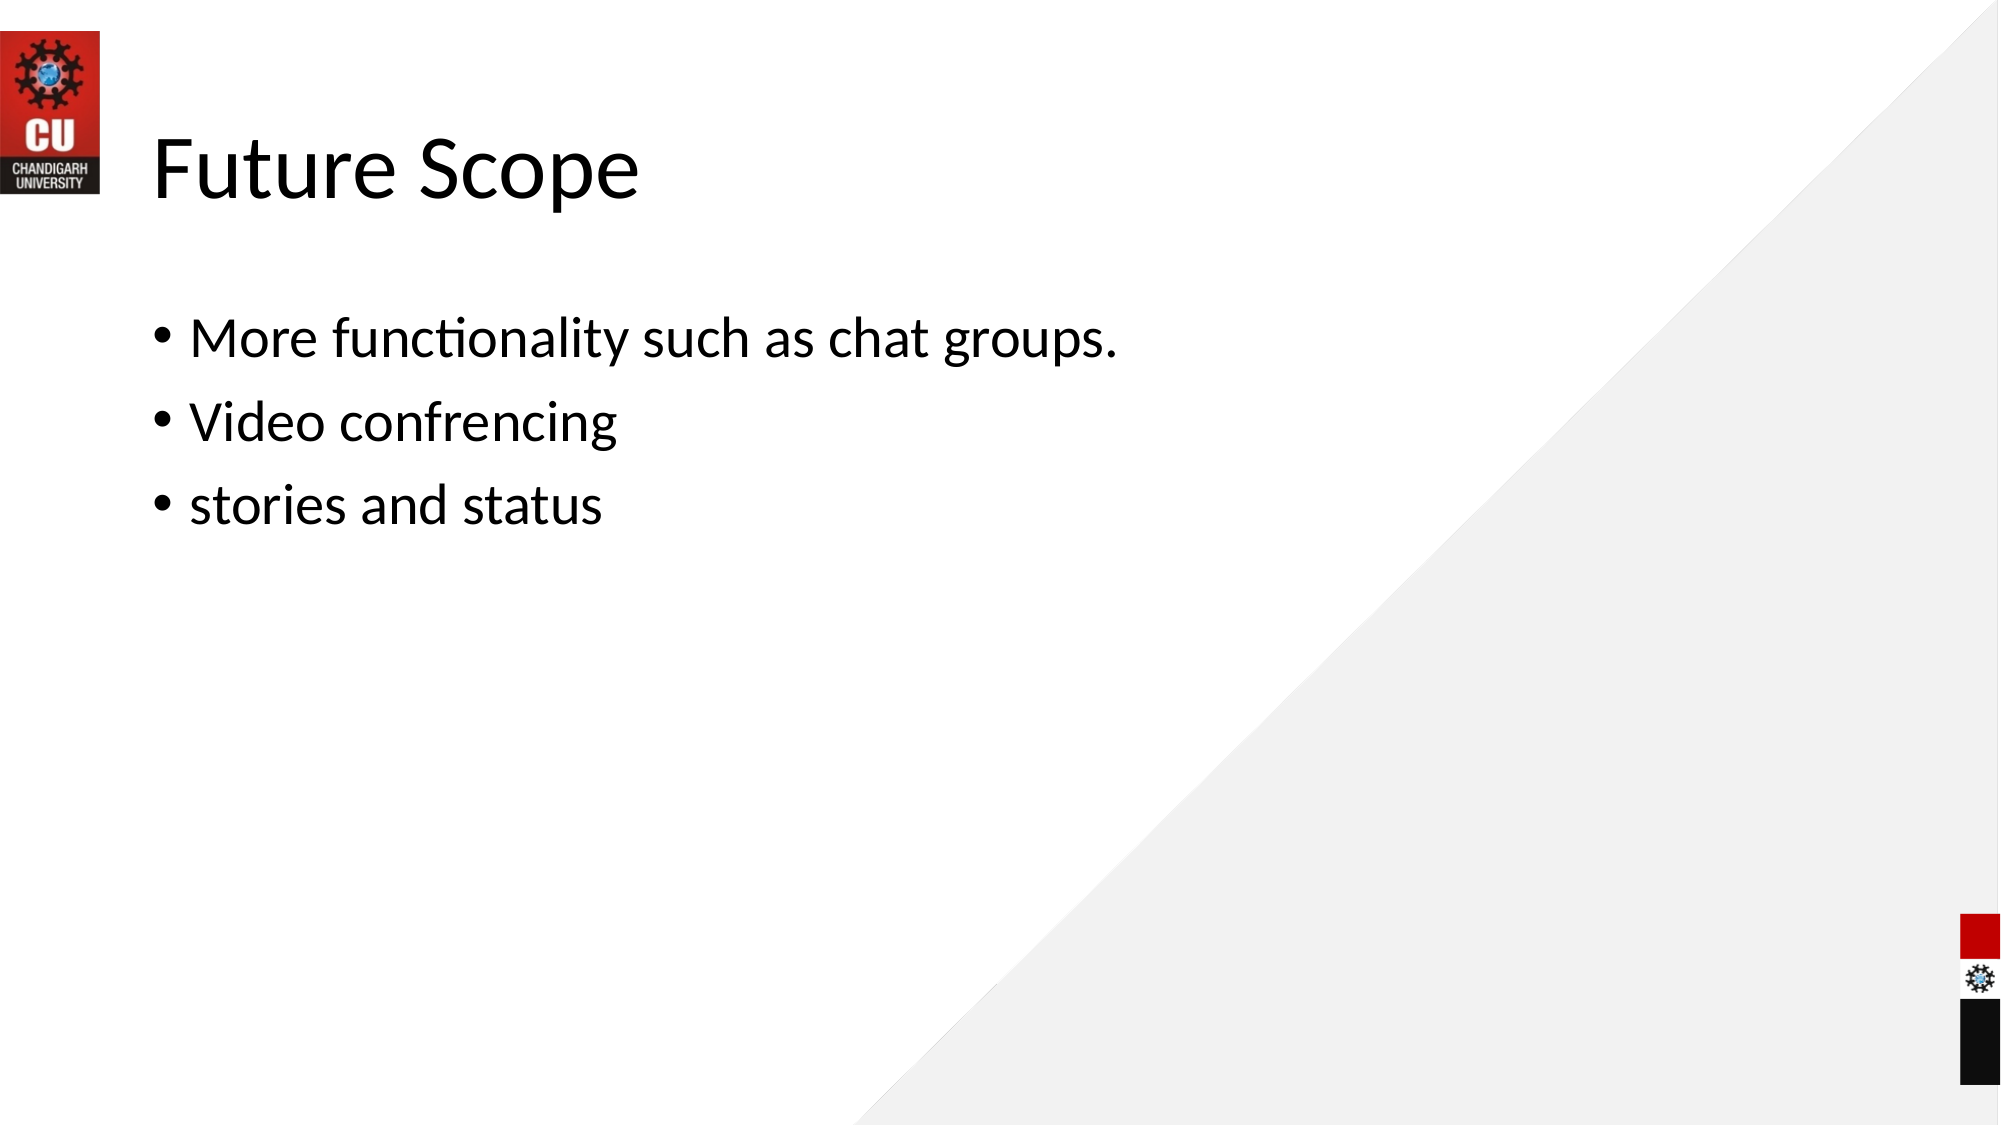

# Future Scope
More functionality such as chat groups.
Video confrencing
stories and status
15